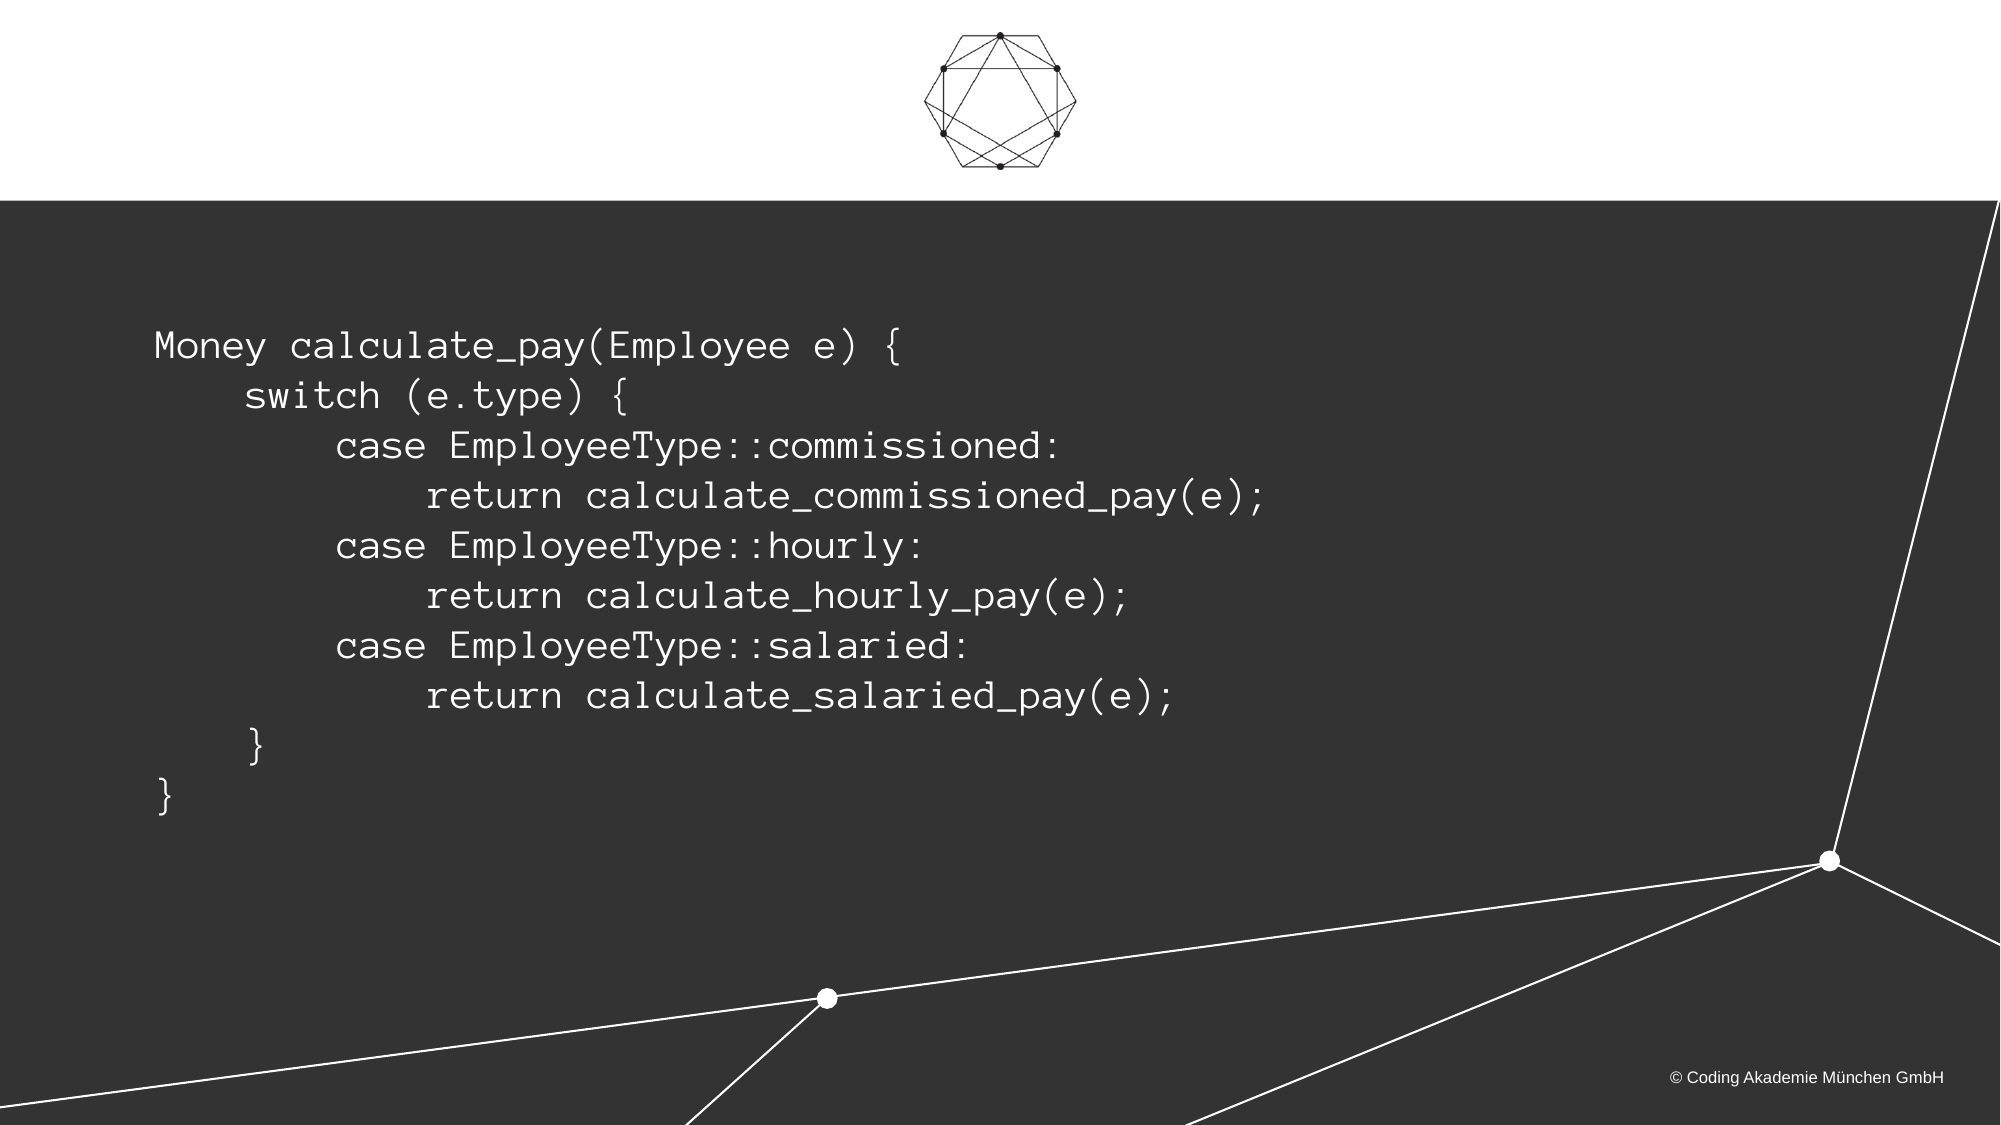

Money calculate_pay(Employee e) {
    switch (e.type) {
        case EmployeeType::commissioned:
            return calculate_commissioned_pay(e);
        case EmployeeType::hourly:
            return calculate_hourly_pay(e);
        case EmployeeType::salaried:
            return calculate_salaried_pay(e);
    }
}
© Coding Akademie München GmbH